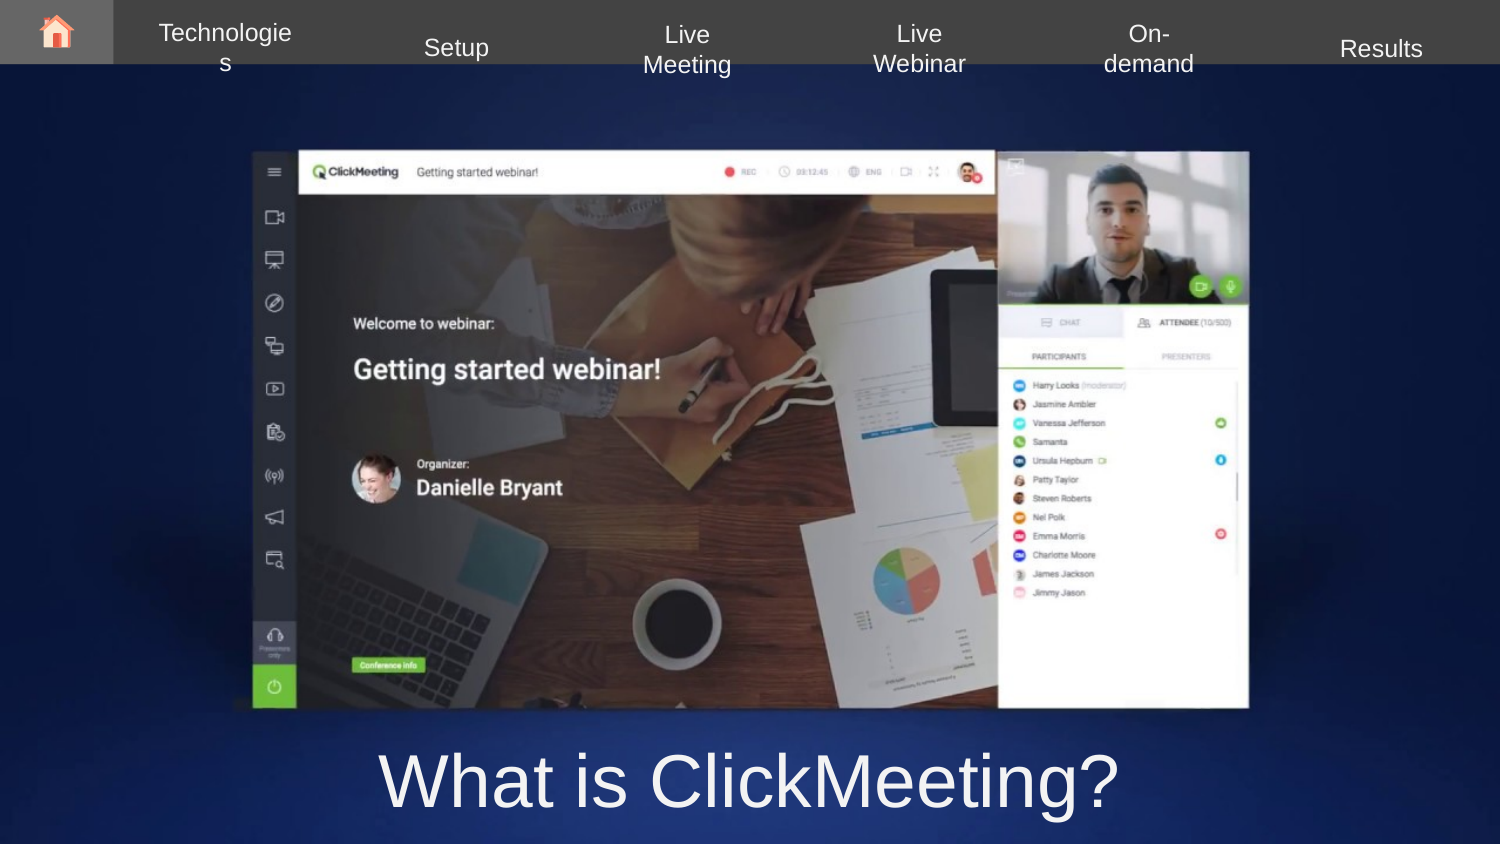

Technologies
Setup
Live Webinar
On-demand
Results
Live Meeting
What is ClickMeeting?